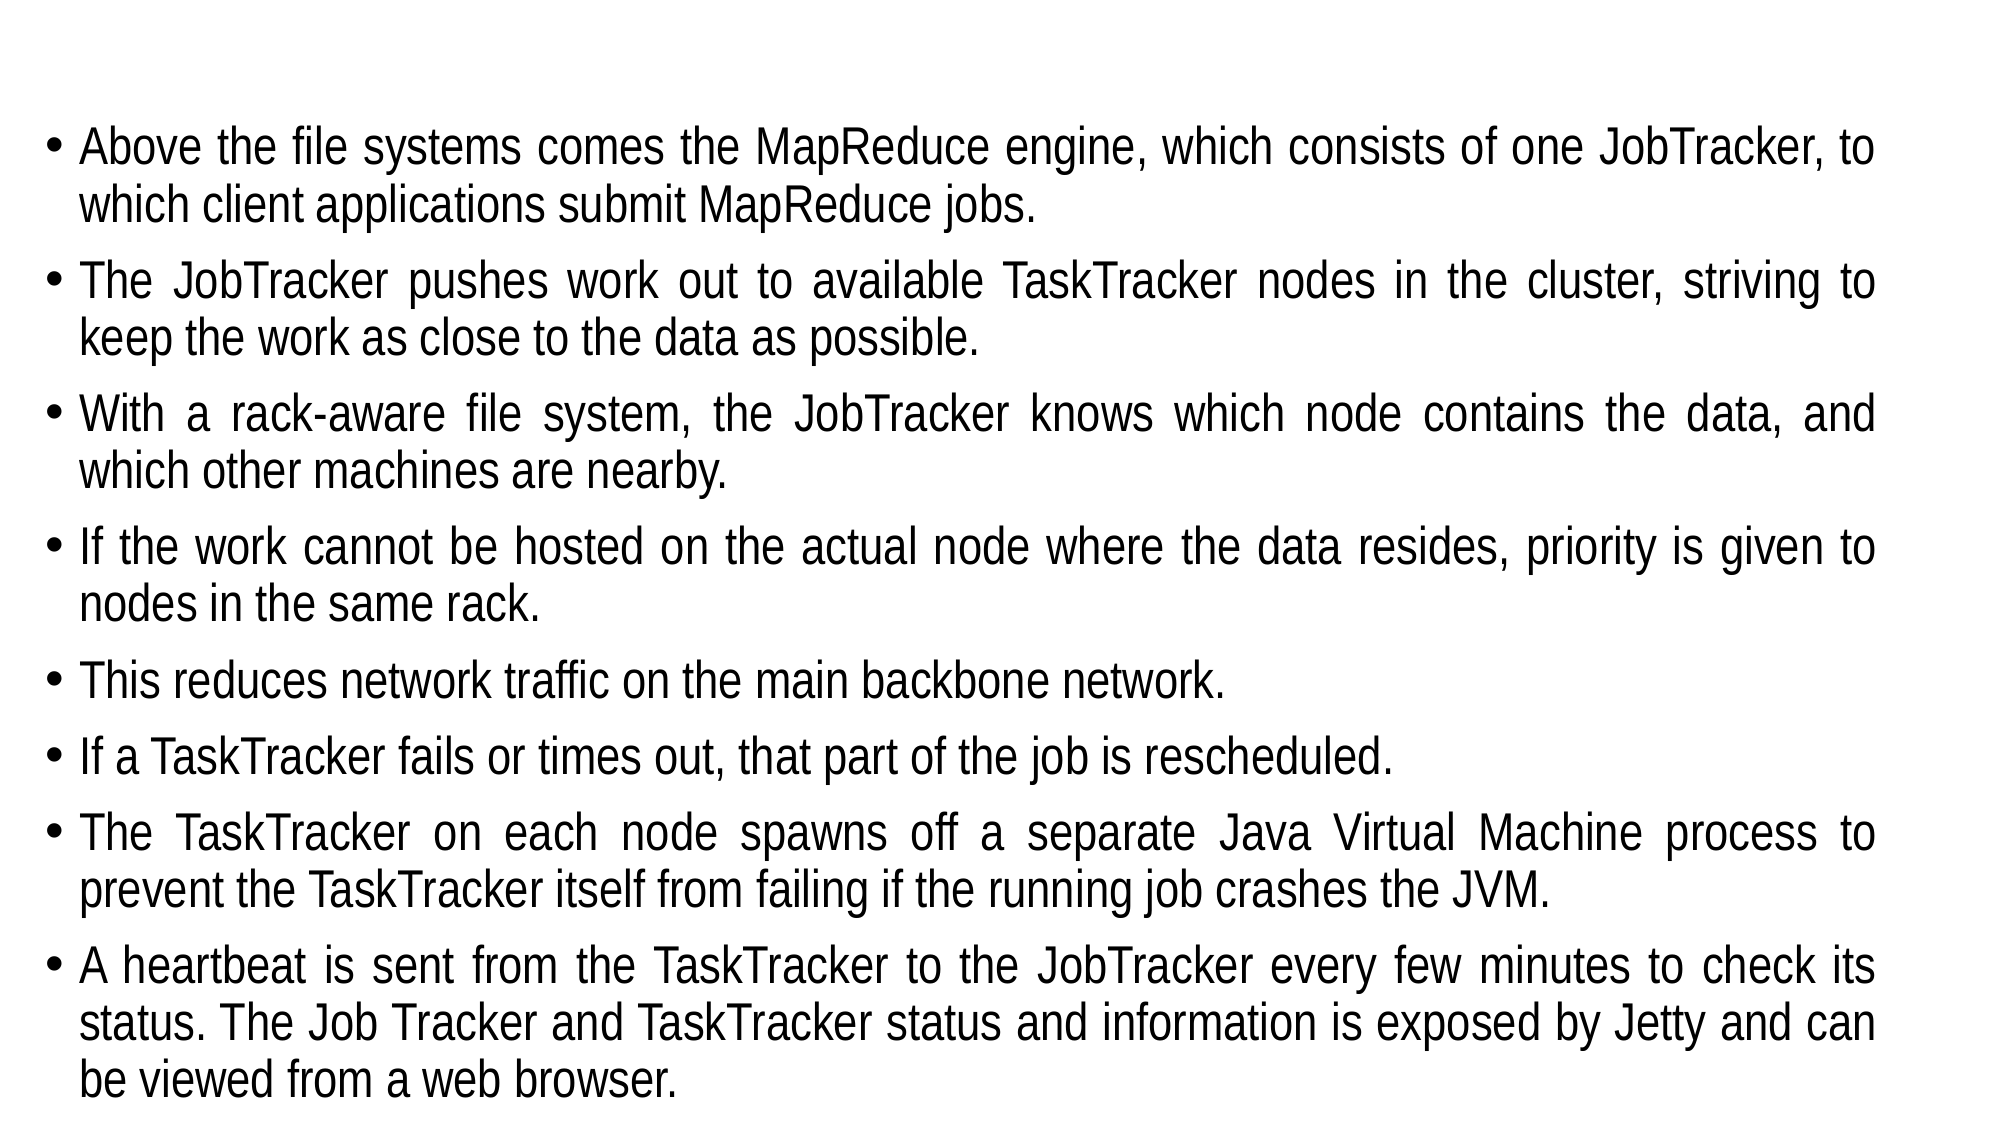

Above the file systems comes the MapReduce engine, which consists of one JobTracker, to which client applications submit MapReduce jobs.
The JobTracker pushes work out to available TaskTracker nodes in the cluster, striving to keep the work as close to the data as possible.
With a rack-aware file system, the JobTracker knows which node contains the data, and which other machines are nearby.
If the work cannot be hosted on the actual node where the data resides, priority is given to nodes in the same rack.
This reduces network traffic on the main backbone network.
If a TaskTracker fails or times out, that part of the job is rescheduled.
The TaskTracker on each node spawns off a separate Java Virtual Machine process to prevent the TaskTracker itself from failing if the running job crashes the JVM.
A heartbeat is sent from the TaskTracker to the JobTracker every few minutes to check its status. The Job Tracker and TaskTracker status and information is exposed by Jetty and can be viewed from a web browser.